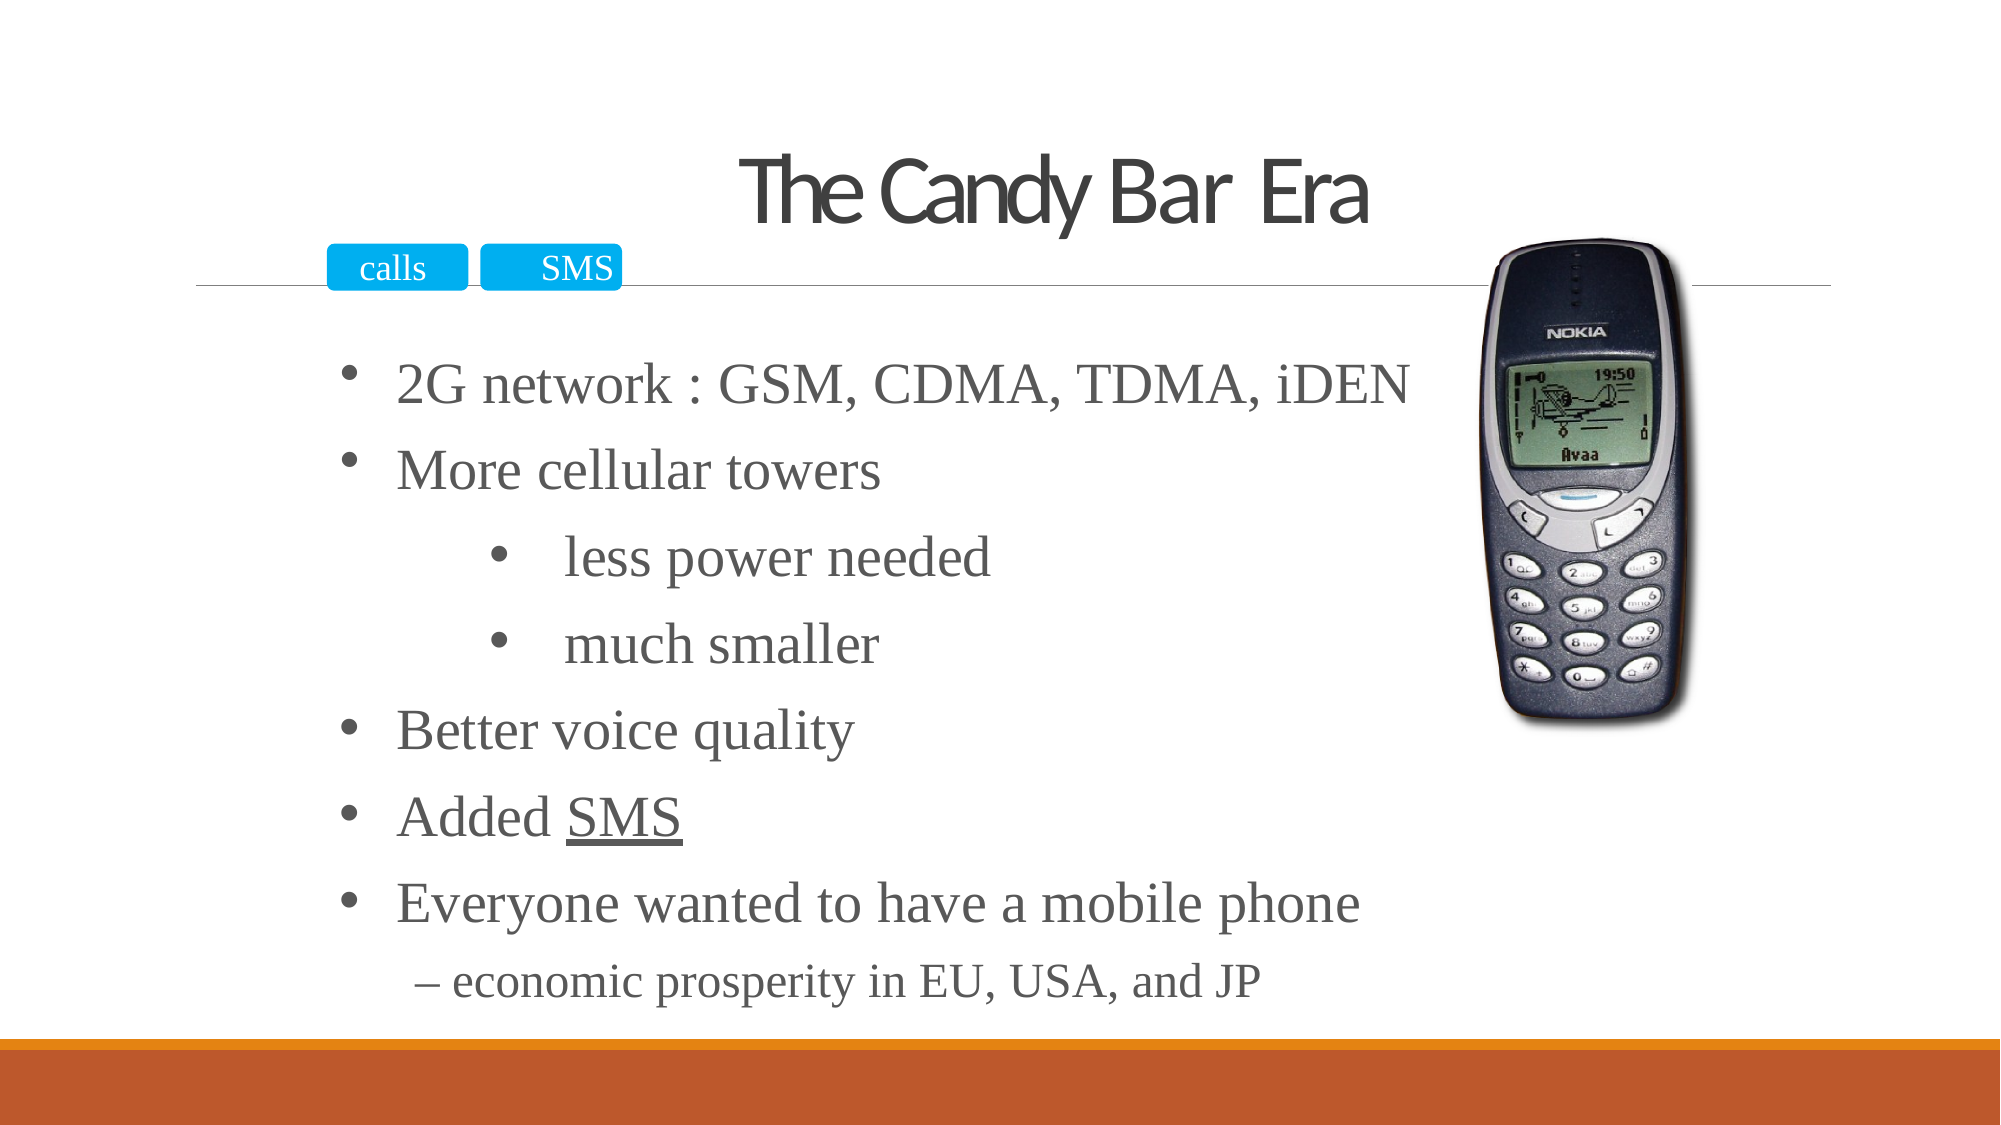

# The Candy Bar Era

calls	SMS

2G network : GSM, CDMA, TDMA, iDEN
More cellular towers
less power needed
much smaller
Better voice quality
Added SMS
Everyone wanted to have a mobile phone
– economic prosperity in EU, USA, and JP